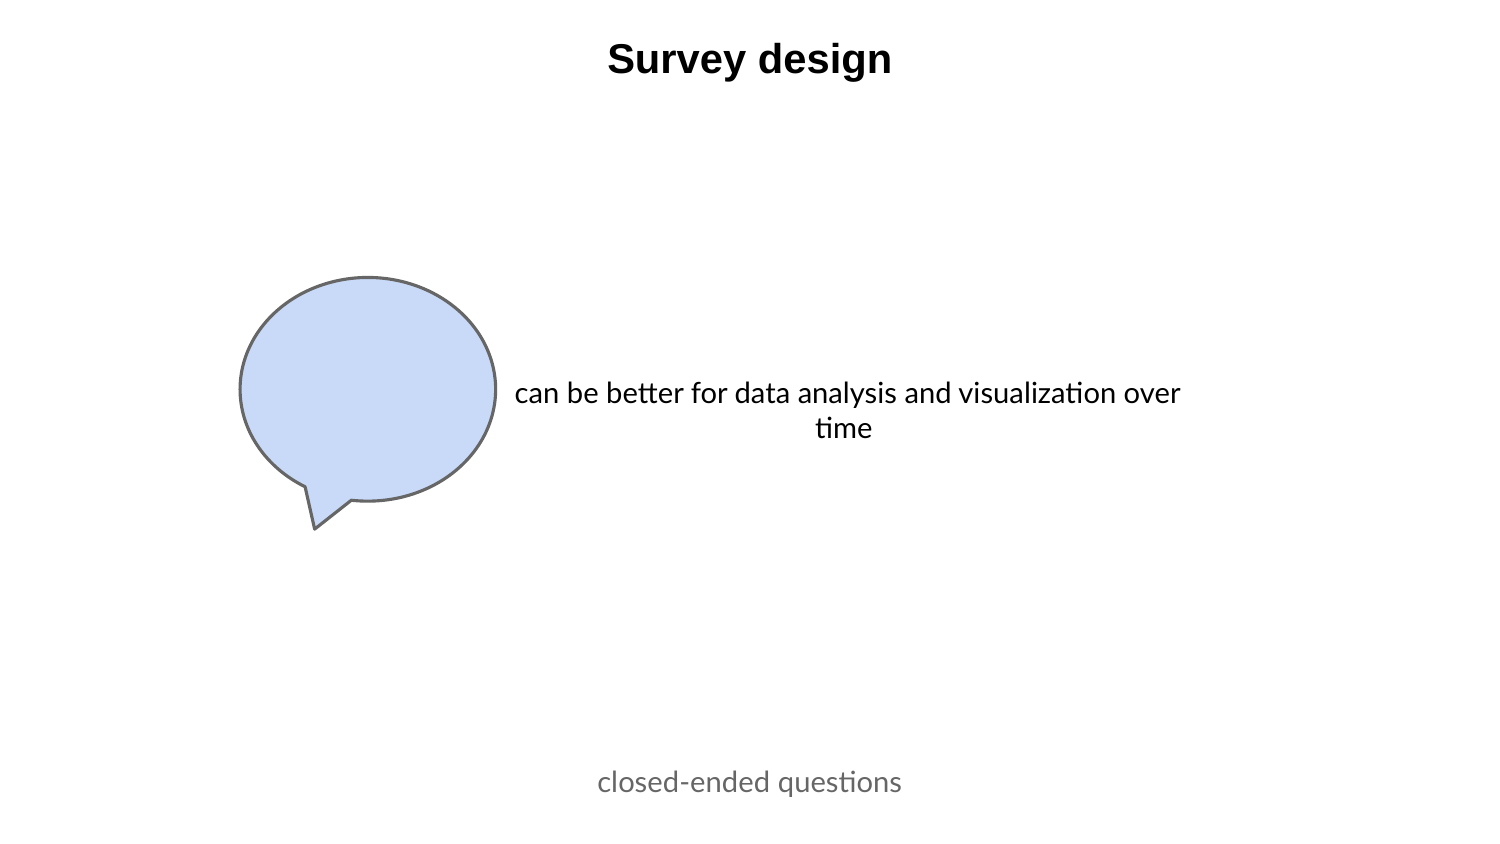

# Survey design

can be better for data analysis and visualization over time
closed-ended questions